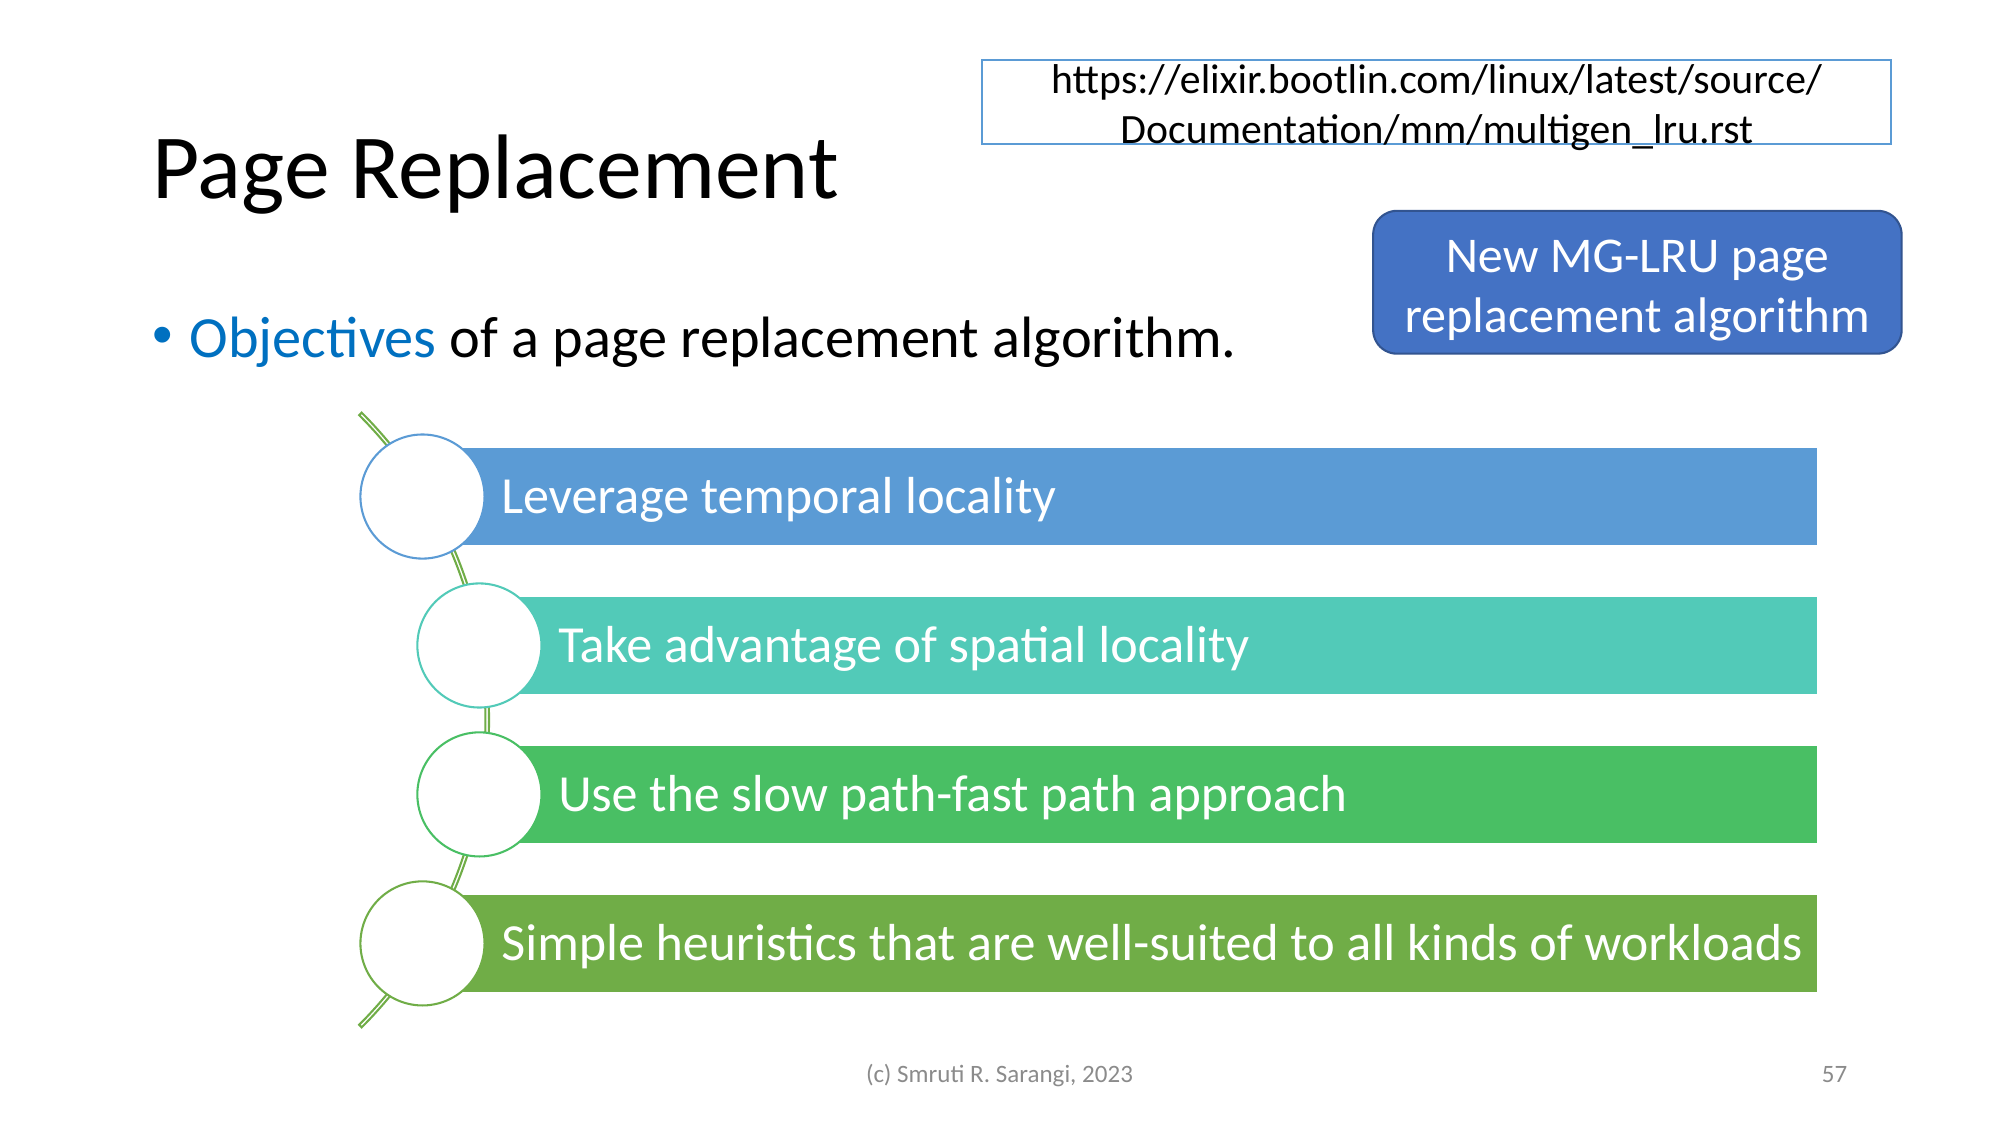

# Page Replacement
https://elixir.bootlin.com/linux/latest/source/Documentation/mm/multigen_lru.rst
New MG-LRU page replacement algorithm
Objectives of a page replacement algorithm.
Leverage temporal locality
Take advantage of spatial locality
Use the slow path-fast path approach
Simple heuristics that are well-suited to all kinds of workloads
(c) Smruti R. Sarangi, 2023
57